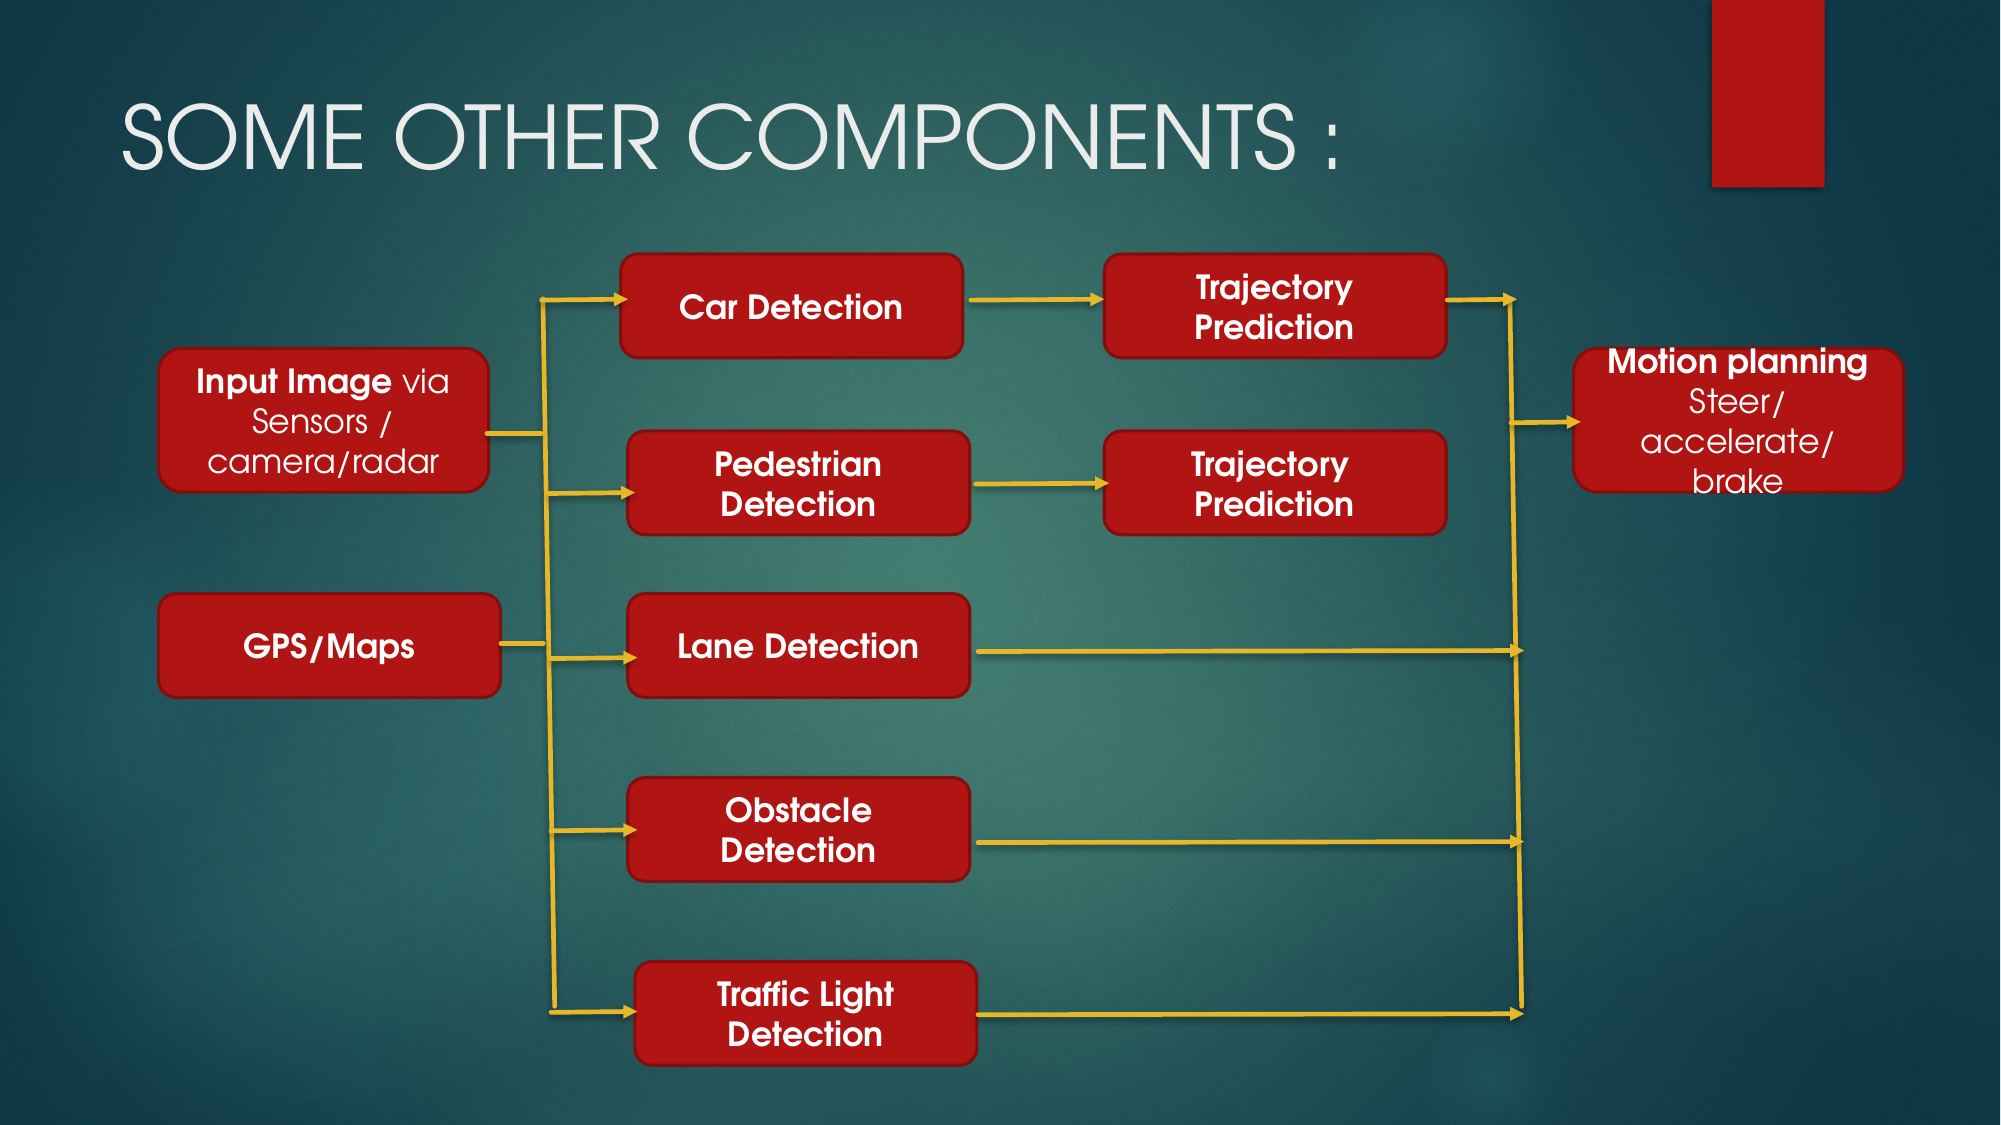

# SOME OTHER COMPONENTS :
Trajectory Prediction
Car Detection

Motion planning
Steer/accelerate/brake

Input Image via
Sensors / camera/radar
Pedestrian Detection

Trajectory
Prediction

Lane Detection
GPS/Maps
Obstacle Detection

Traffic Light
Detection